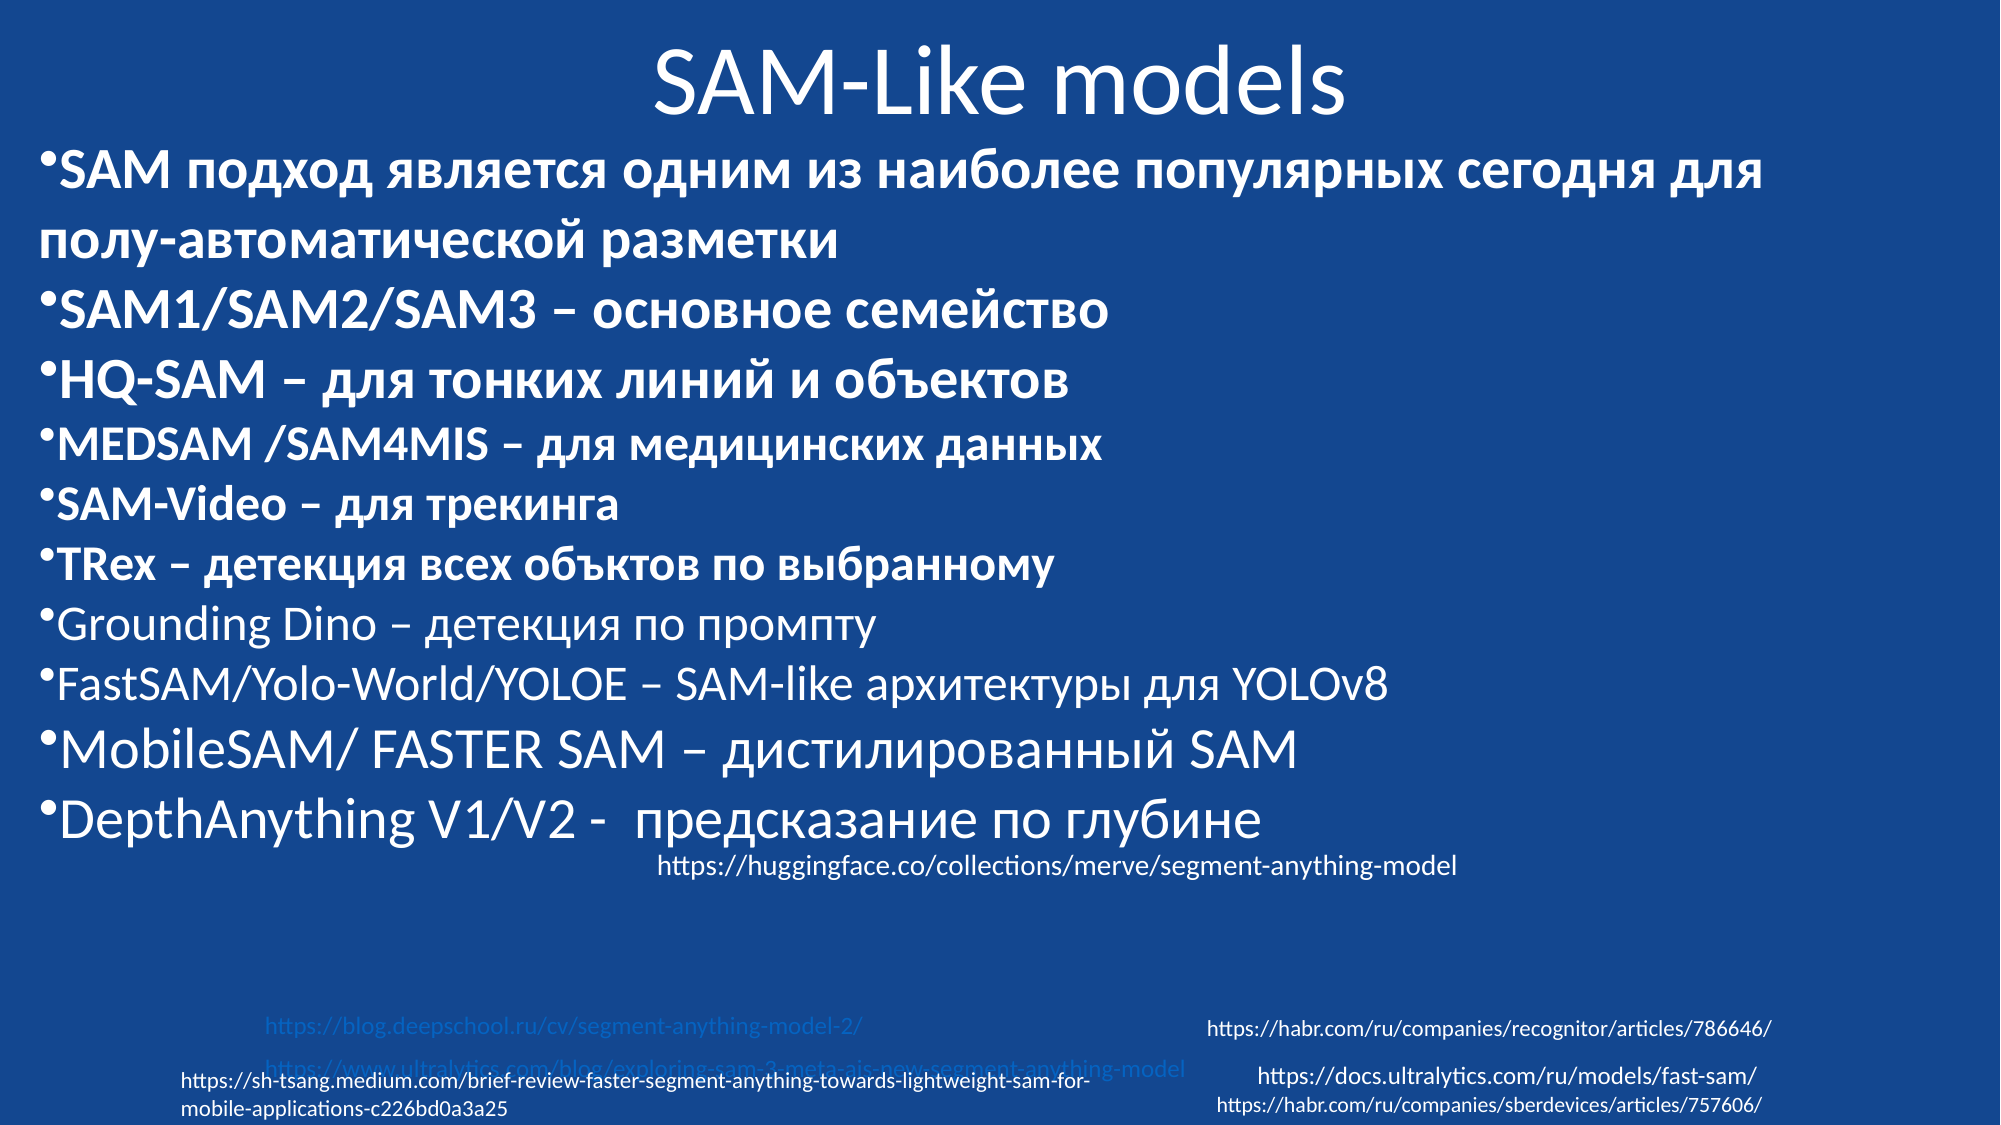

# SAM-Like models
SAM подход является одним из наиболее популярных сегодня для полу-автоматической разметки
SAM1/SAM2/SAM3 – основное семейство
HQ-SAM – для тонких линий и объектов
MEDSAM /SAM4MIS – для медицинских данных
SAM-Video – для трекинга
TRex – детекция всех объктов по выбранному
Grounding Dino – детекция по промпту
FastSAM/Yolo-World/YOLOE – SAM-like архитектуры для YOLOv8
MobileSAM/ FASTER SAM – дистилированный SAM
DepthAnything V1/V2 -  предсказание по глубине

https://huggingface.co/collections/merve/segment-anything-model
https://blog.deepschool.ru/cv/segment-anything-model-2/
https://habr.com/ru/companies/recognitor/articles/786646/
https://www.ultralytics.com/blog/exploring-sam-3-meta-ais-new-segment-anything-model
https://docs.ultralytics.com/ru/models/fast-sam/
https://sh-tsang.medium.com/brief-review-faster-segment-anything-towards-lightweight-sam-for-mobile-applications-c226bd0a3a25
https://habr.com/ru/companies/sberdevices/articles/757606/